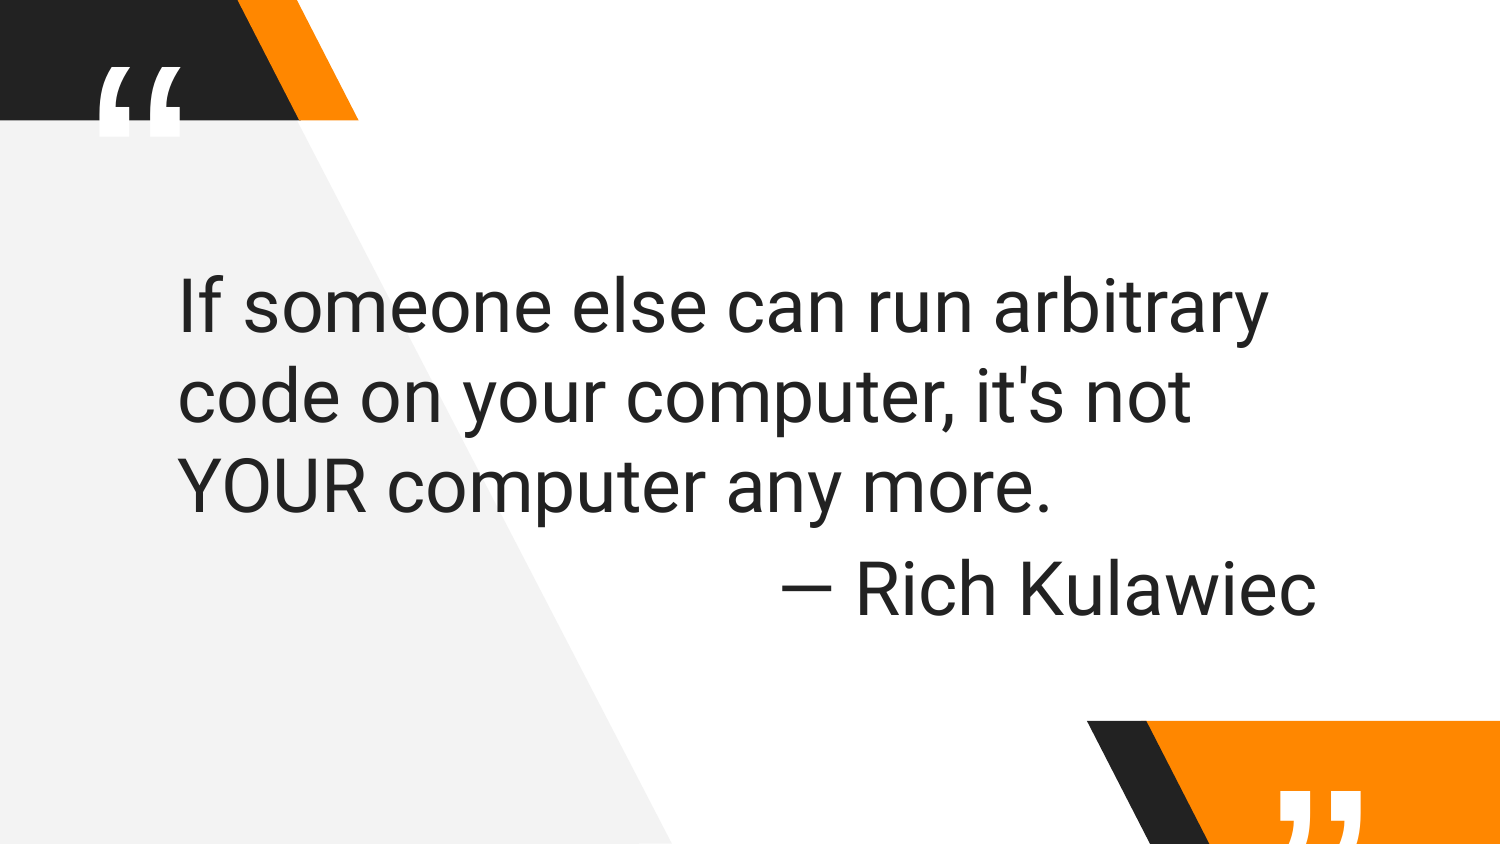

If someone else can run arbitrary code on your computer, it's not YOUR computer any more.
				— Rich Kulawiec